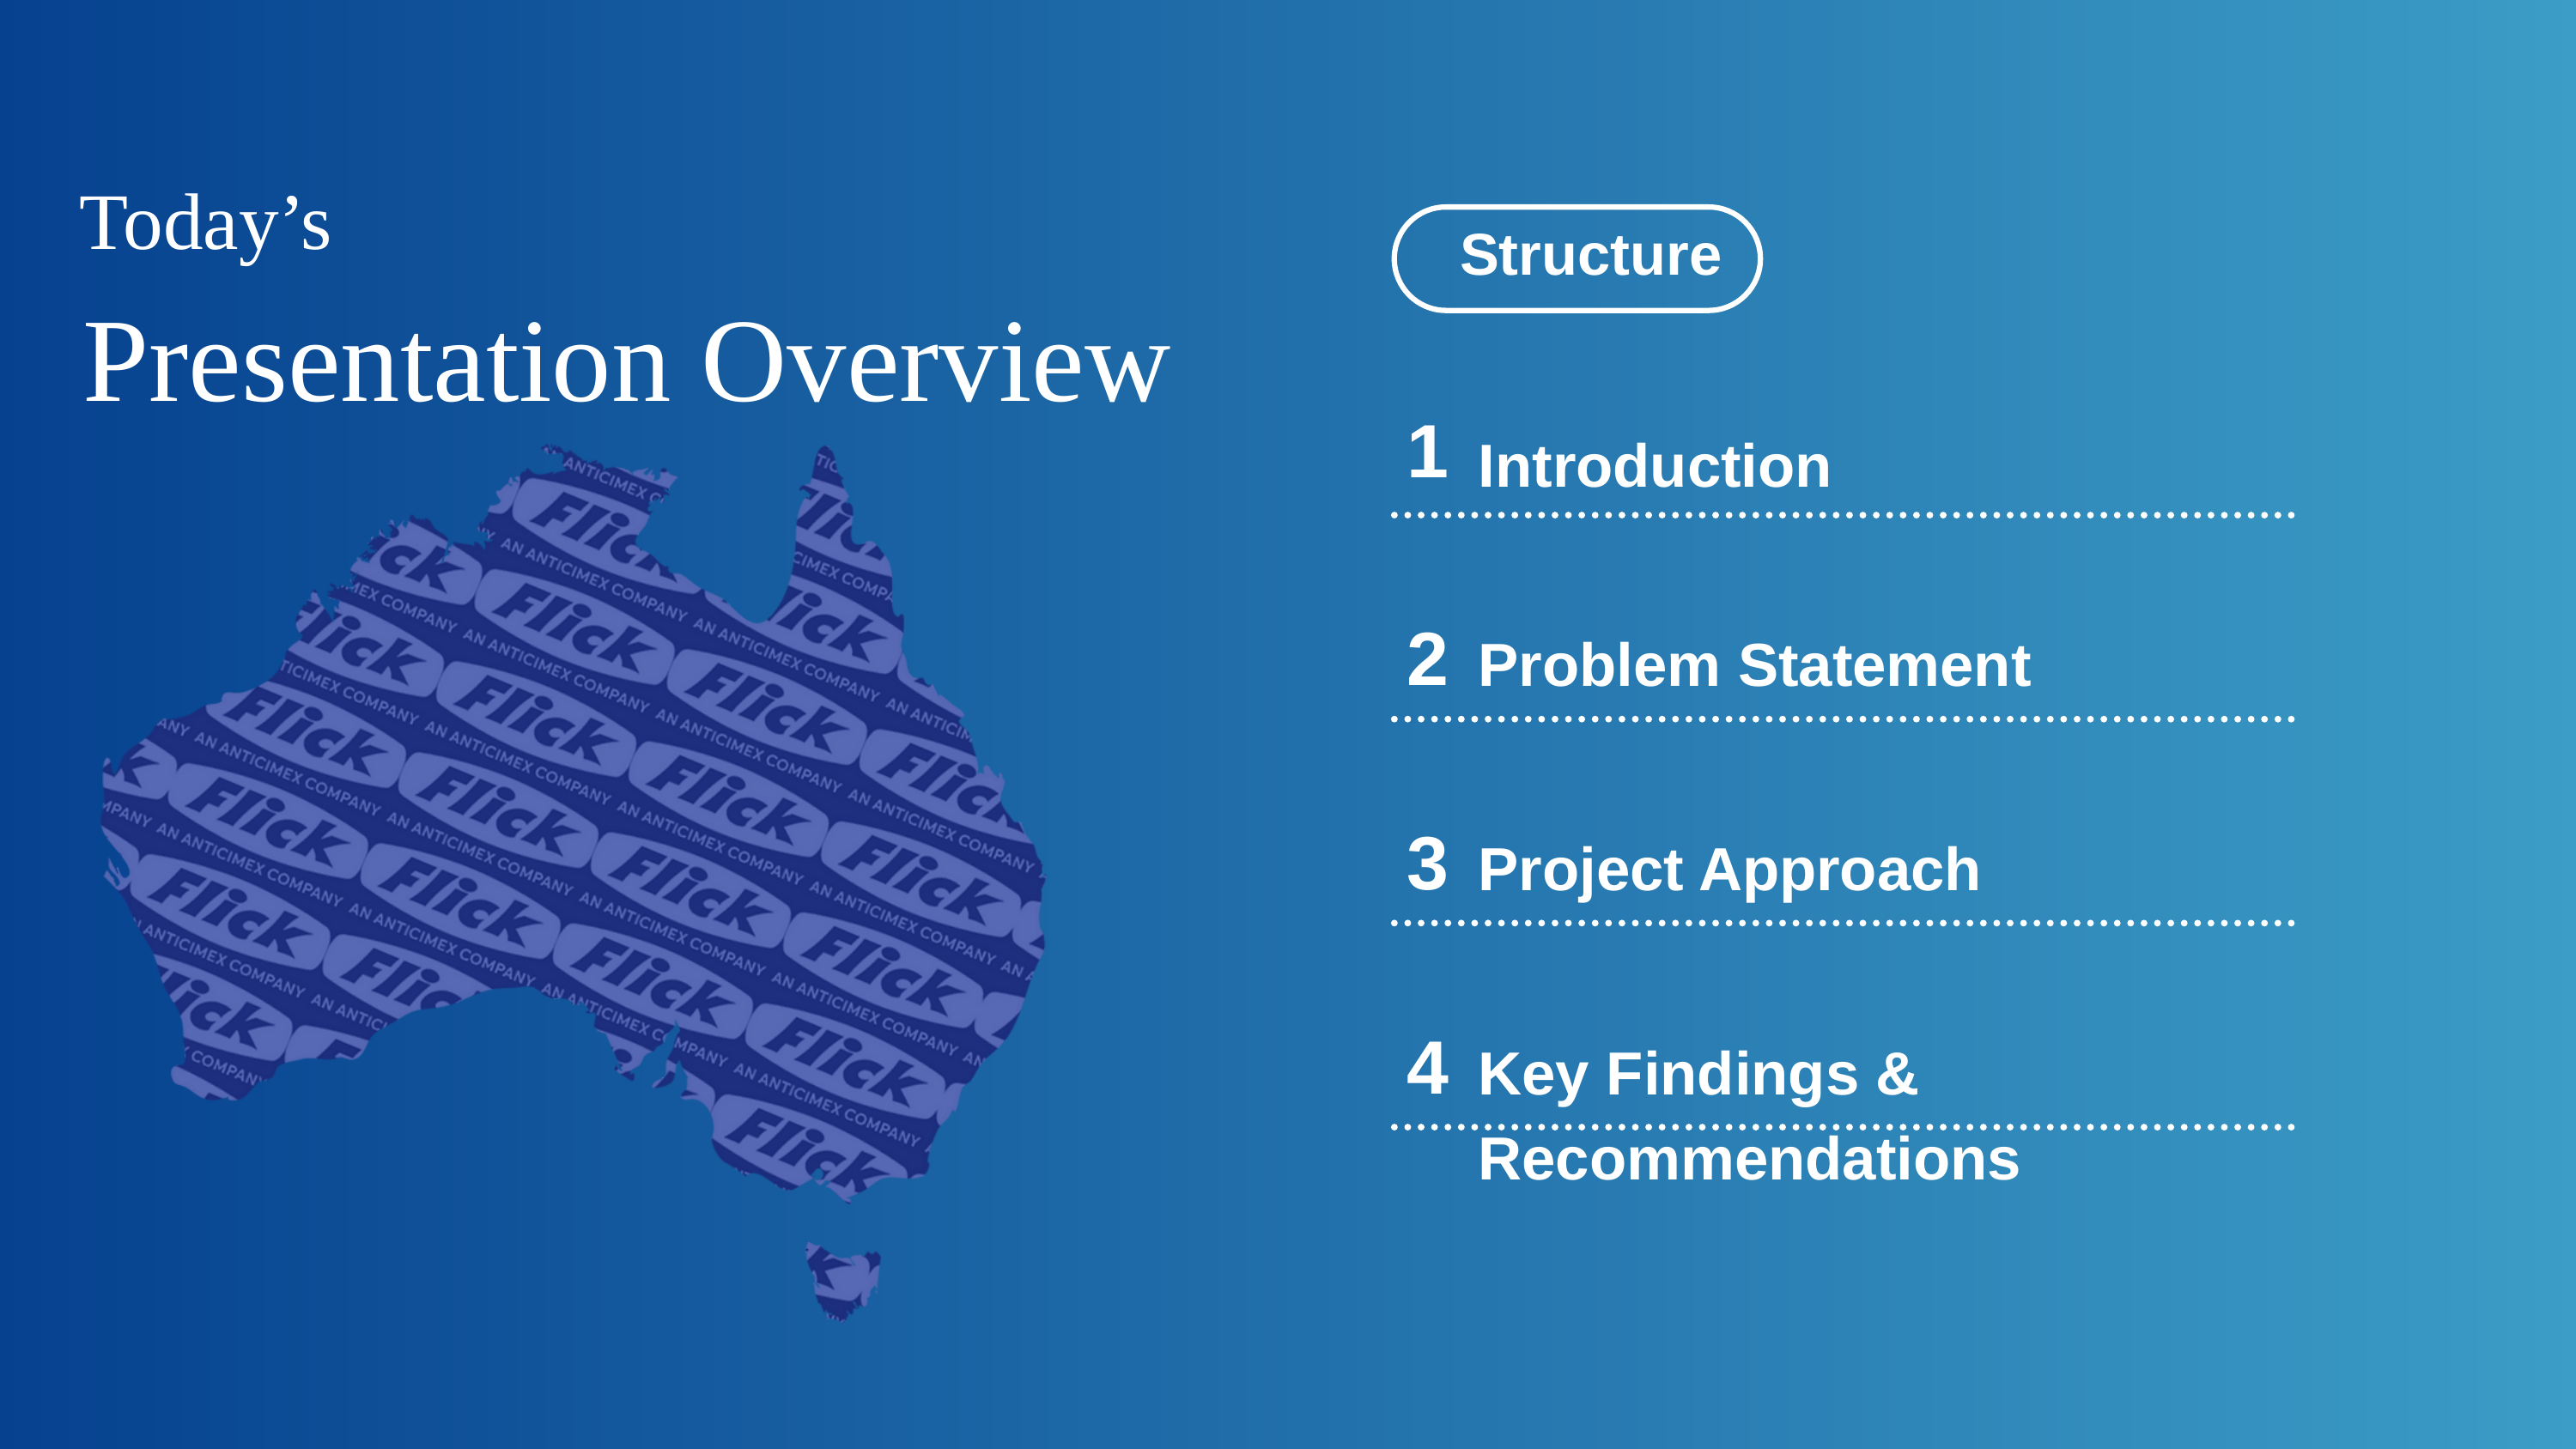

Today’s

Structure
 Presentation Overview

1
Introduction

2
Problem Statement

3
Project Approach

4
Key Findings & Recommendations